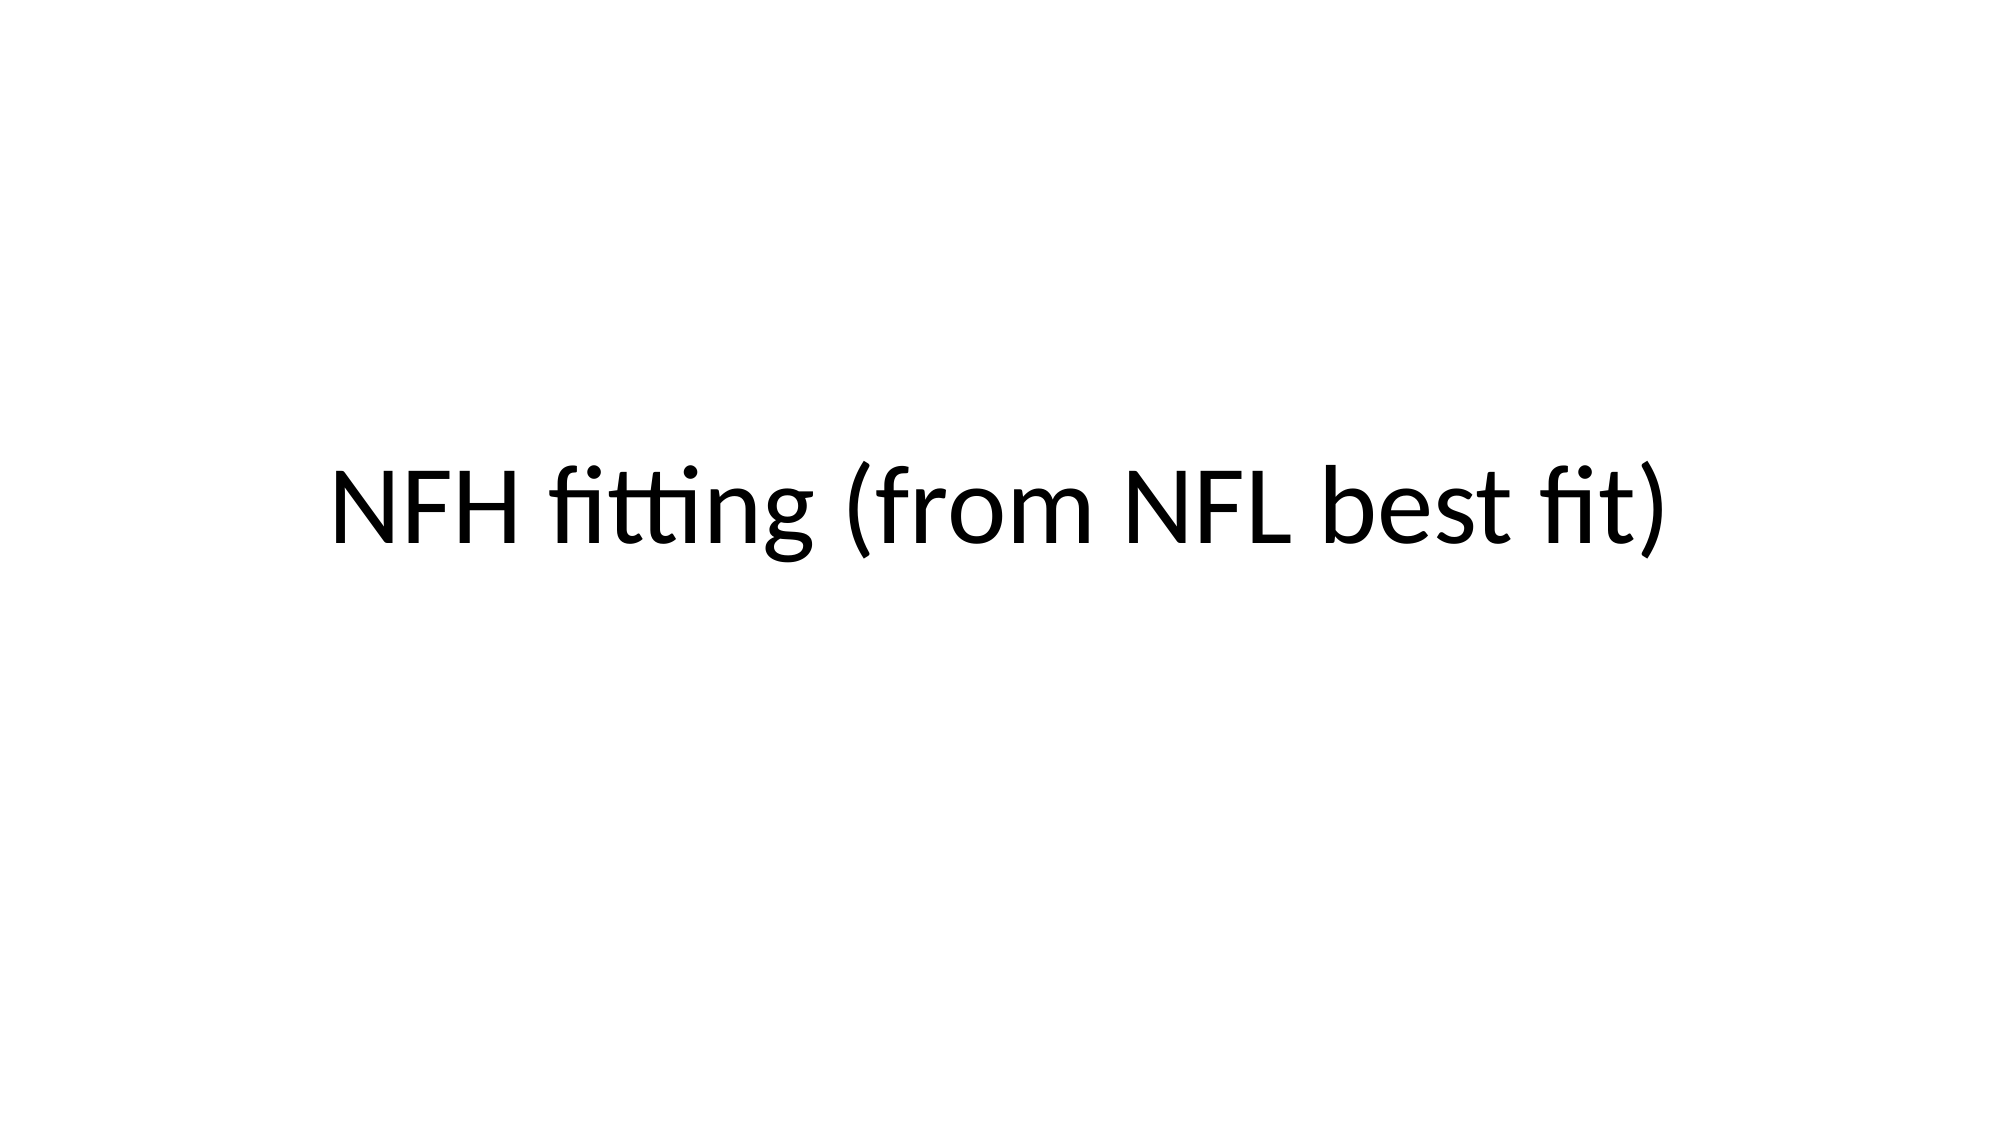

# NFH fitting (from NFL best fit)